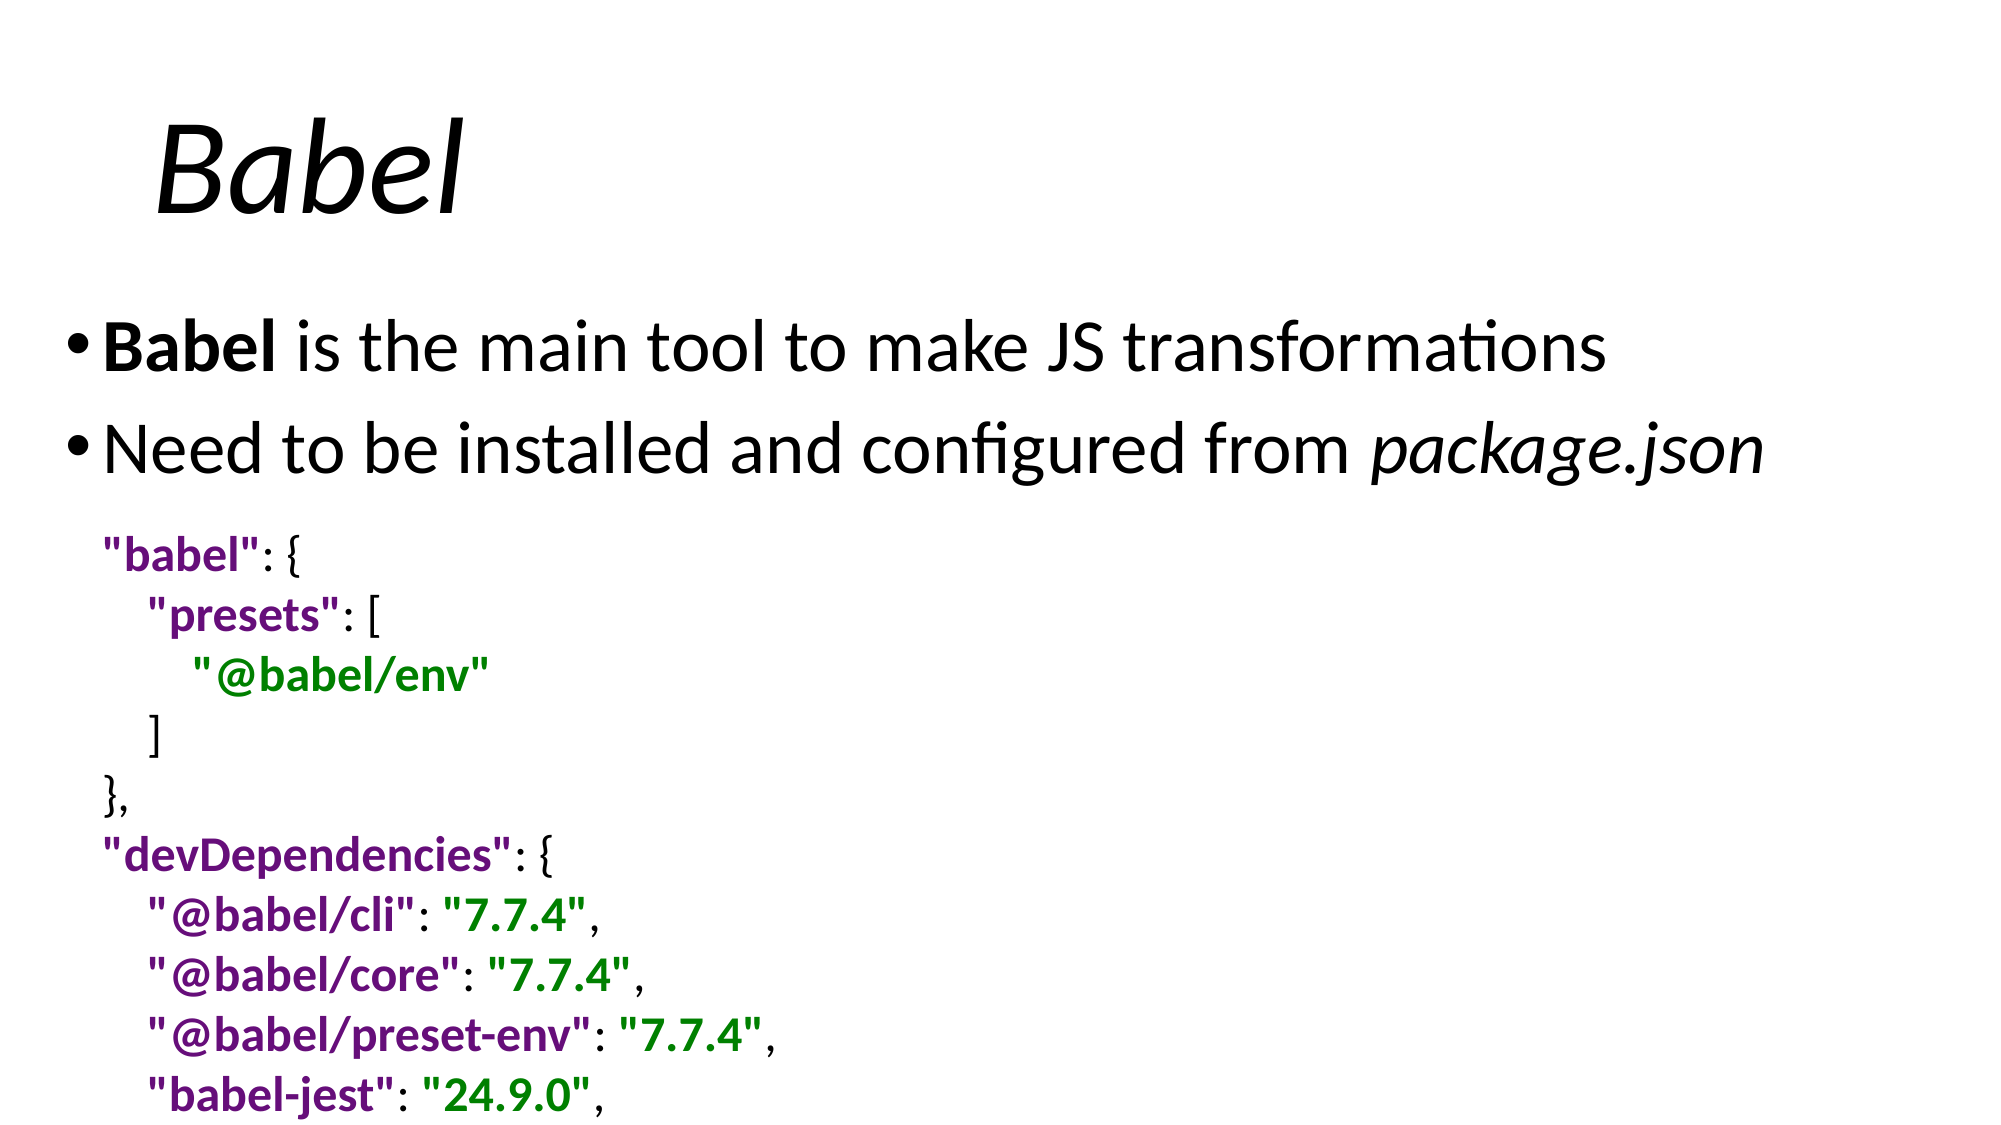

# Babel
Babel is the main tool to make JS transformations
Need to be installed and configured from package.json
"babel": {
    "presets": [
        "@babel/env"
    ]
},
"devDependencies": {
    "@babel/cli": "7.7.4",
    "@babel/core": "7.7.4",
    "@babel/preset-env": "7.7.4",
    "babel-jest": "24.9.0",